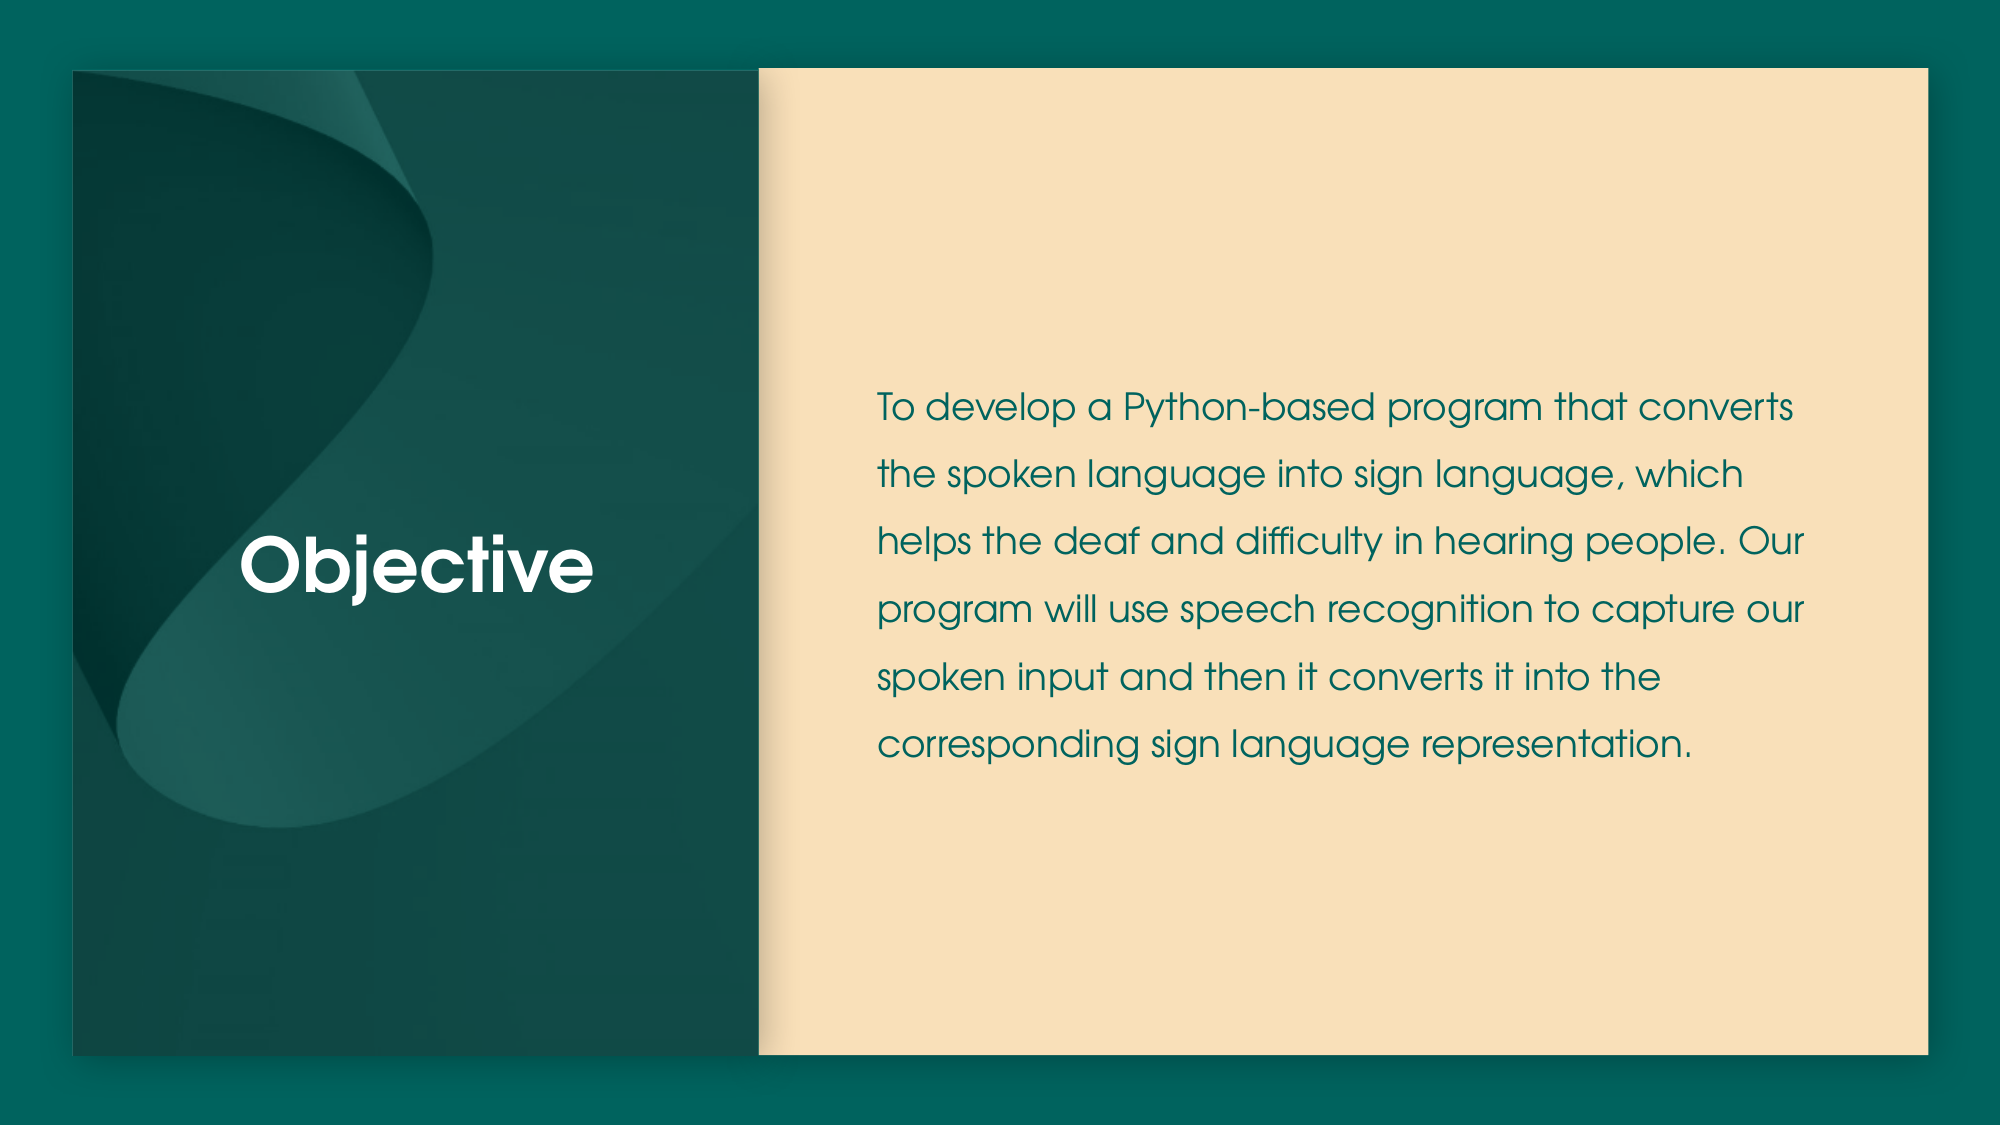

# Objective
To develop a Python-based program that converts the spoken language into sign language, which helps the deaf and difficulty in hearing people. Our program will use speech recognition to capture our spoken input and then it converts it into the corresponding sign language representation.